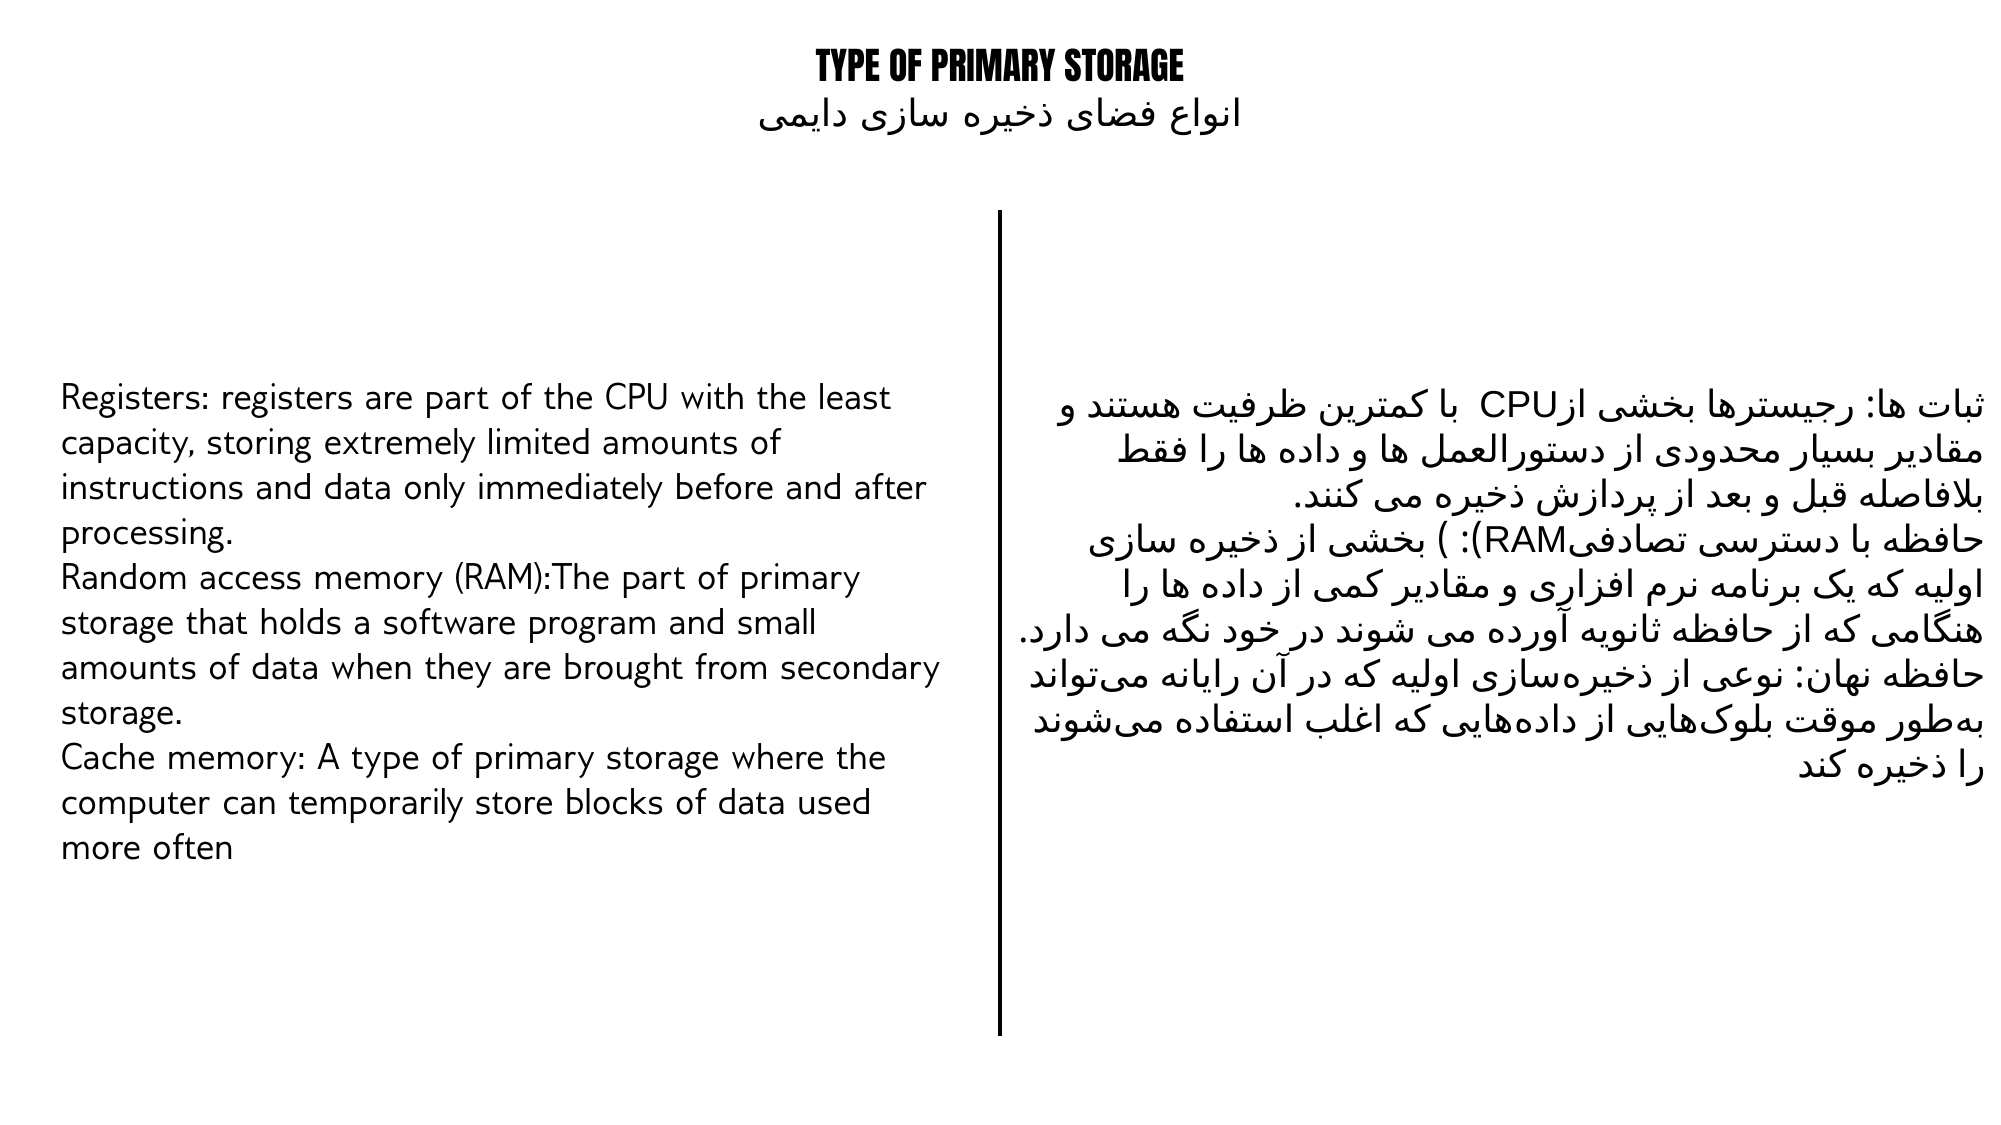

TYPE OF PRIMARY STORAGE
انواع فضای ذخیره سازی دایمی

Registers: registers are part of the CPU with the least capacity, storing extremely limited amounts of instructions and data only immediately before and after processing.
Random access memory (RAM):The part of primary storage that holds a software program and small amounts of data when they are brought from secondary storage.
Cache memory: A type of primary storage where the computer can temporarily store blocks of data used more often
ثبات ها: رجیسترها بخشی ازCPU  با کمترین ظرفیت هستند و مقادیر بسیار محدودی از دستورالعمل ها و داده ها را فقط بلافاصله قبل و بعد از پردازش ذخیره می کنند.
حافظه با دسترسی تصادفیRAM): ) بخشی از ذخیره سازی اولیه که یک برنامه نرم افزاری و مقادیر کمی از داده ها را هنگامی که از حافظه ثانویه آورده می شوند در خود نگه می دارد.
حافظه نهان: نوعی از ذخیره‌سازی اولیه که در آن رایانه می‌تواند به‌طور موقت بلوک‌هایی از داده‌هایی که اغلب استفاده می‌شوند را ذخیره کند